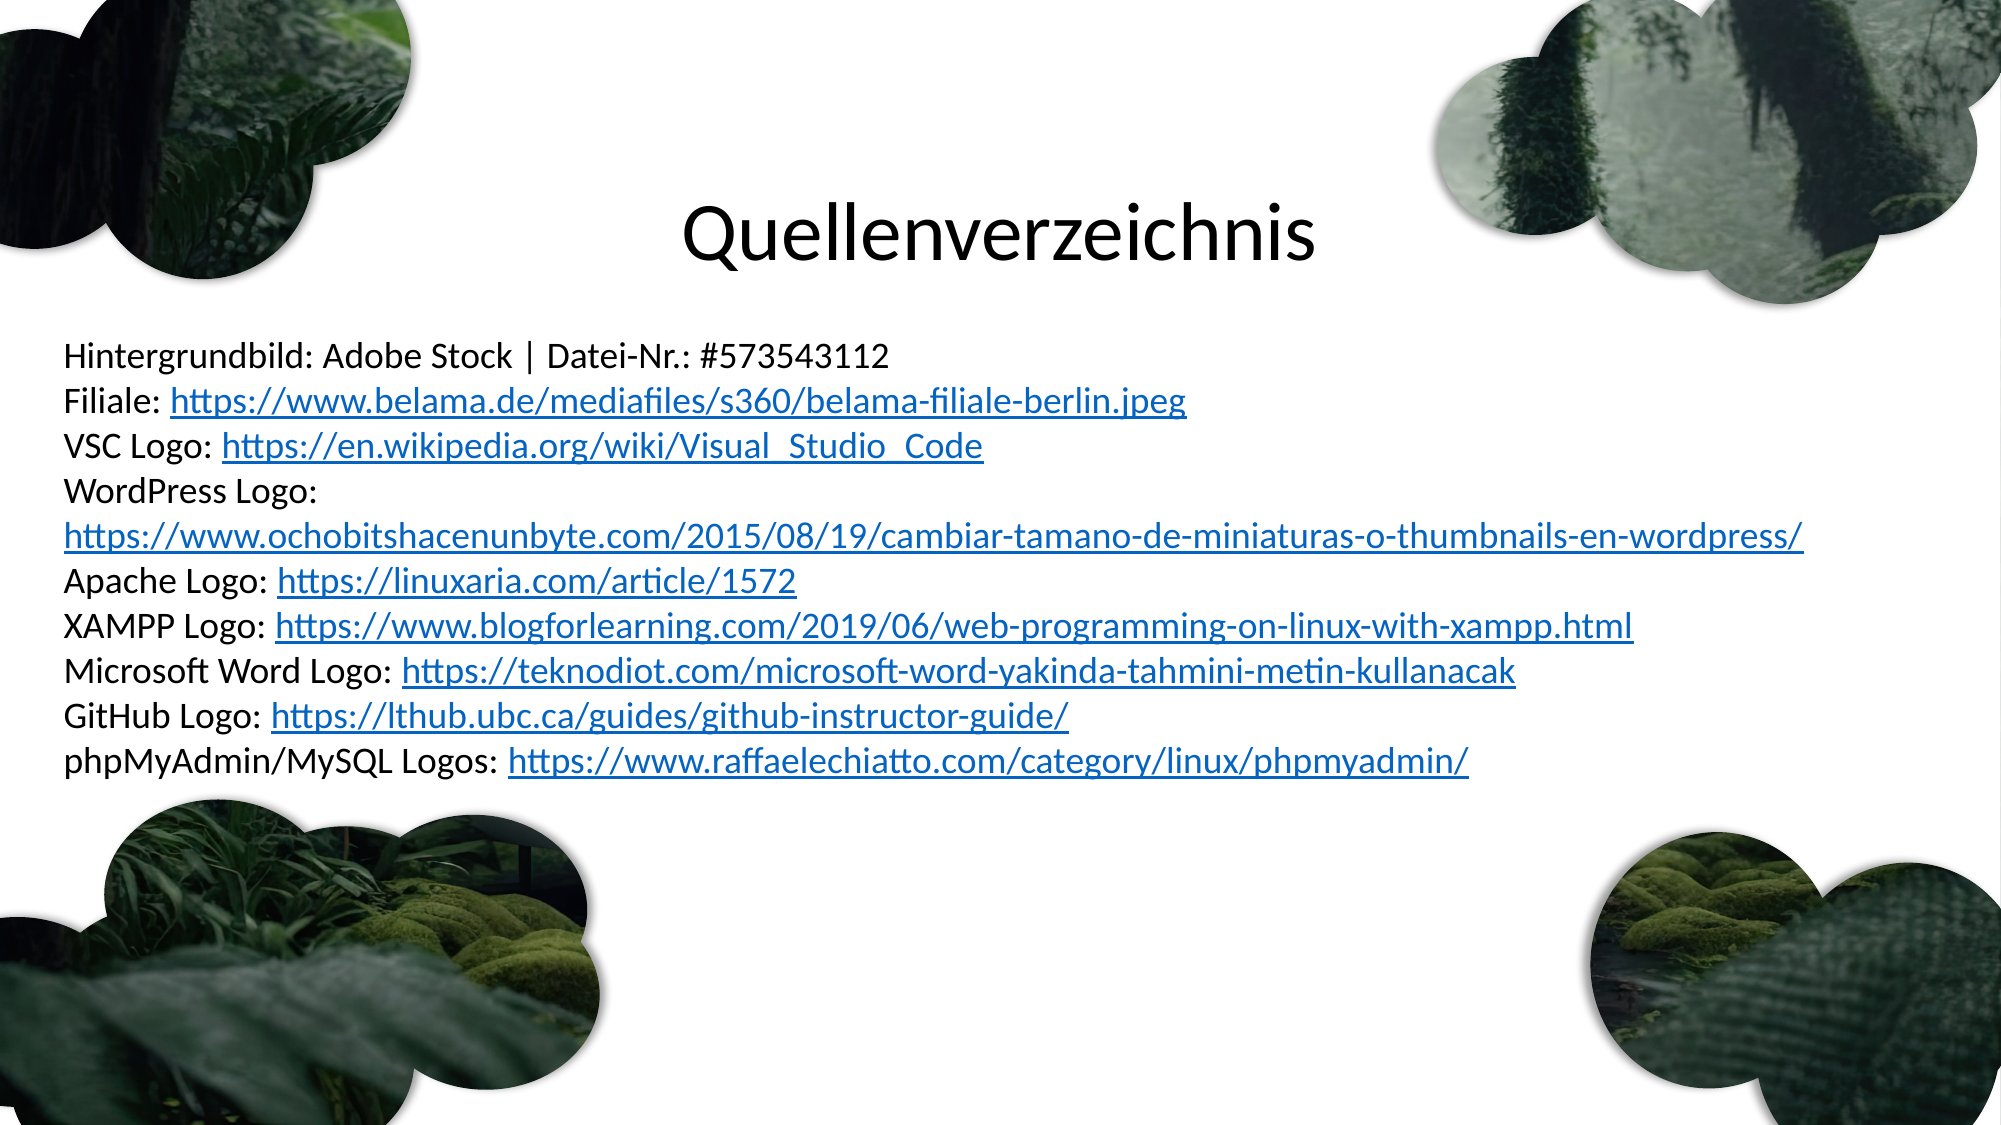

Quellenverzeichnis
Hintergrundbild: Adobe Stock | Datei-Nr.: #573543112
Filiale: https://www.belama.de/mediafiles/s360/belama-filiale-berlin.jpeg
VSC Logo: https://en.wikipedia.org/wiki/Visual_Studio_Code
WordPress Logo: https://www.ochobitshacenunbyte.com/2015/08/19/cambiar-tamano-de-miniaturas-o-thumbnails-en-wordpress/
Apache Logo: https://linuxaria.com/article/1572
XAMPP Logo: https://www.blogforlearning.com/2019/06/web-programming-on-linux-with-xampp.html
Microsoft Word Logo: https://teknodiot.com/microsoft-word-yakinda-tahmini-metin-kullanacak
GitHub Logo: https://lthub.ubc.ca/guides/github-instructor-guide/
phpMyAdmin/MySQL Logos: https://www.raffaelechiatto.com/category/linux/phpmyadmin/